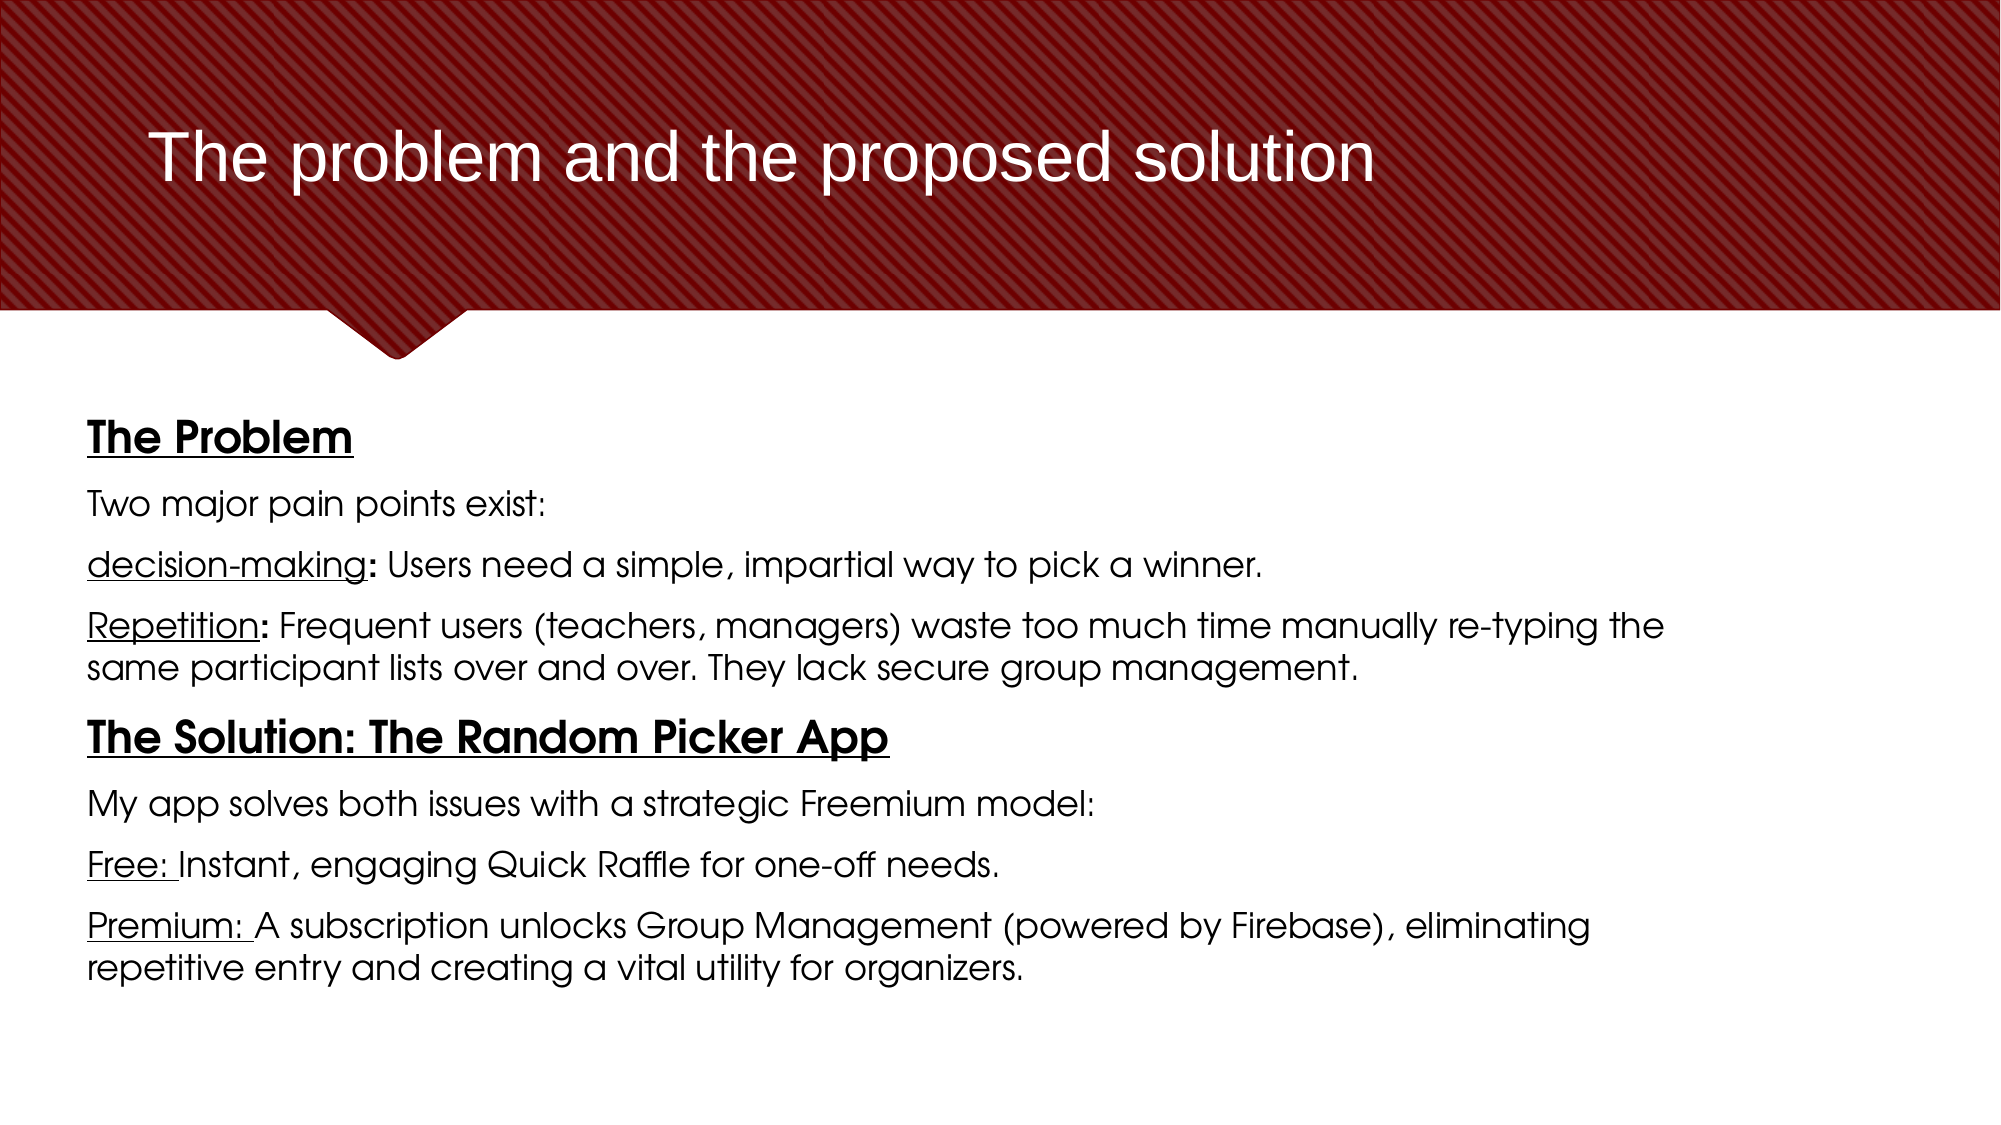

# The problem and the proposed solution
The Problem
Two major pain points exist:
decision-making: Users need a simple, impartial way to pick a winner.
Repetition: Frequent users (teachers, managers) waste too much time manually re-typing the same participant lists over and over. They lack secure group management.
The Solution: The Random Picker App
My app solves both issues with a strategic Freemium model:
Free: Instant, engaging Quick Raffle for one-off needs.
Premium: A subscription unlocks Group Management (powered by Firebase), eliminating repetitive entry and creating a vital utility for organizers.